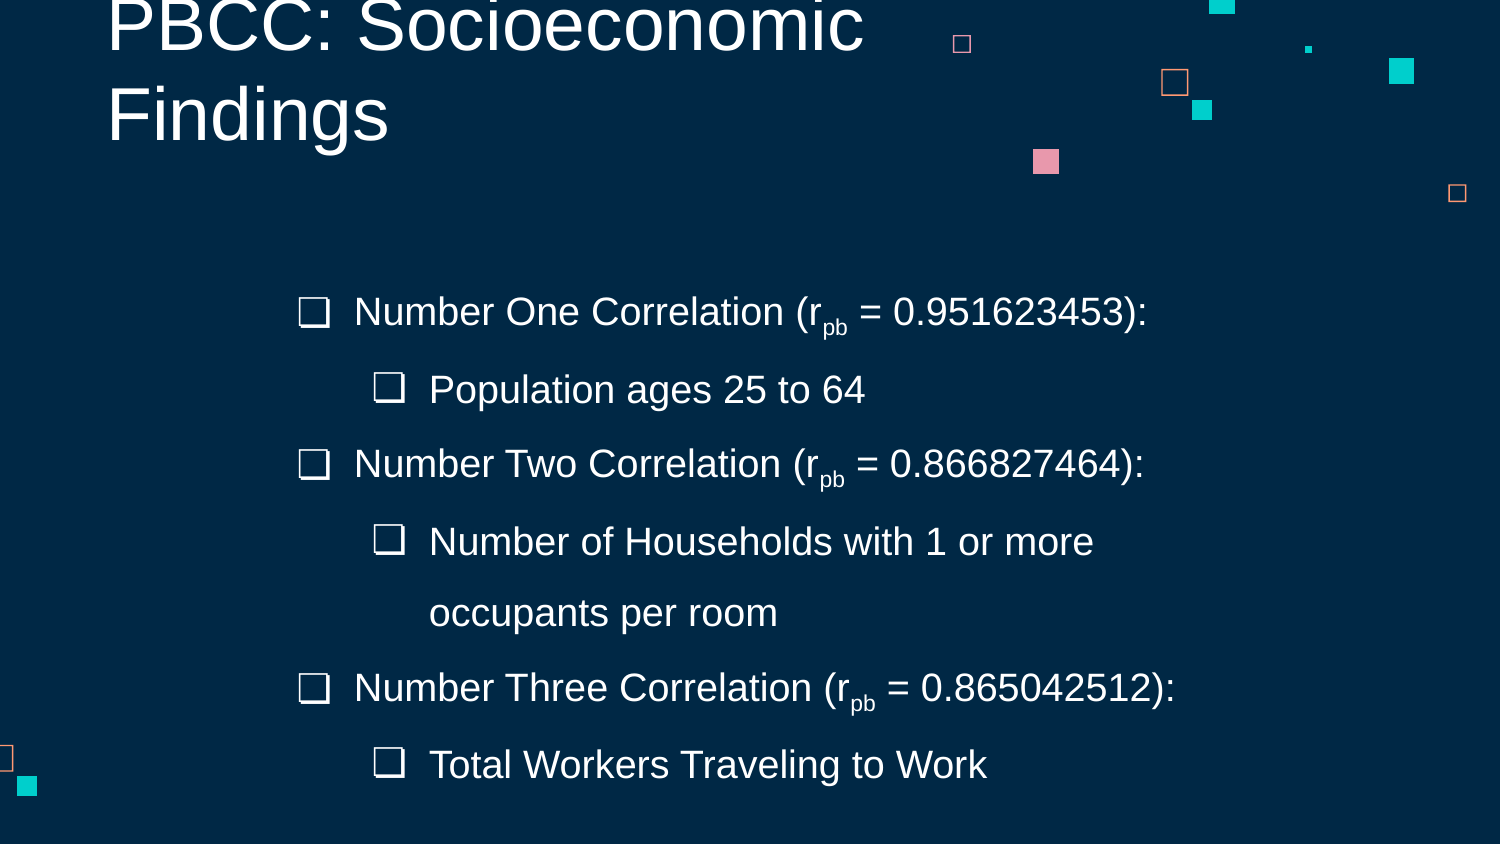

# PBCC: Socioeconomic Findings
Number One Correlation (rpb = 0.951623453):
Population ages 25 to 64
Number Two Correlation (rpb = 0.866827464):
Number of Households with 1 or more occupants per room
Number Three Correlation (rpb = 0.865042512):
Total Workers Traveling to Work